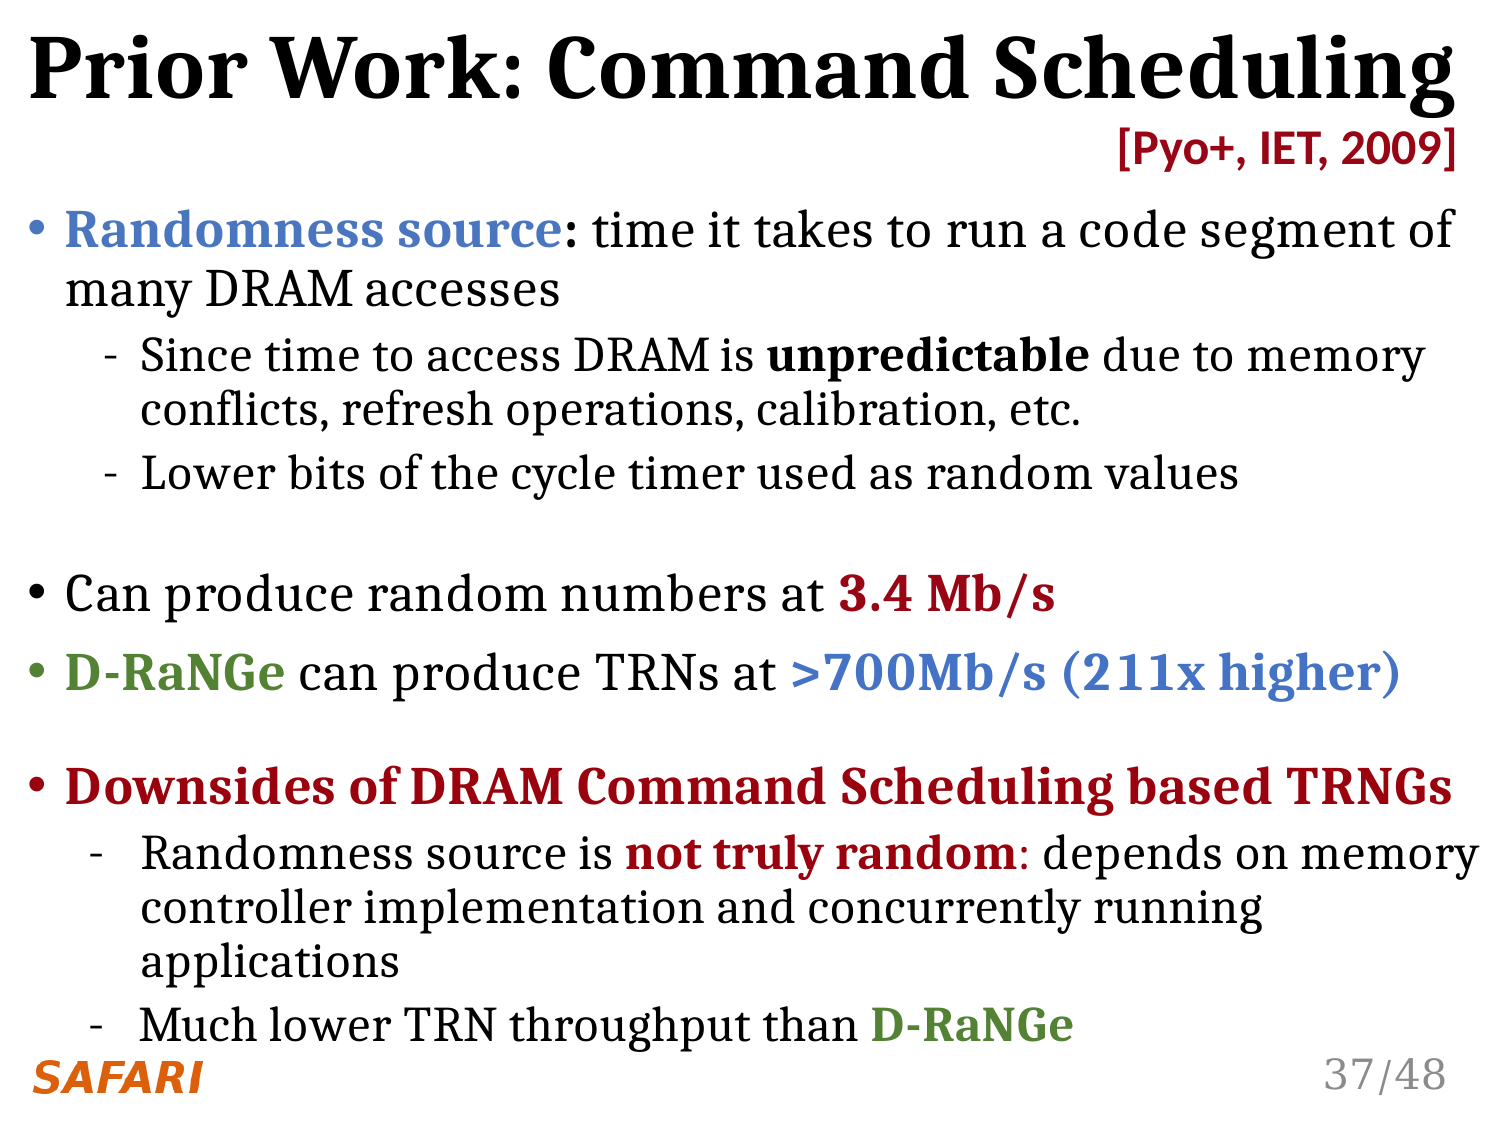

# Prior Work: Command Scheduling
[Pyo+, IET, 2009]
Randomness source: time it takes to run a code segment of many DRAM accesses
Since time to access DRAM is unpredictable due to memory conflicts, refresh operations, calibration, etc.
Lower bits of the cycle timer used as random values

Can produce random numbers at 3.4 Mb/s
D-RaNGe can produce TRNs at >700Mb/s (211x higher)

Downsides of DRAM Command Scheduling based TRNGs
Randomness source is not truly random: depends on memory controller implementation and concurrently running applications
Much lower TRN throughput than D-RaNGe